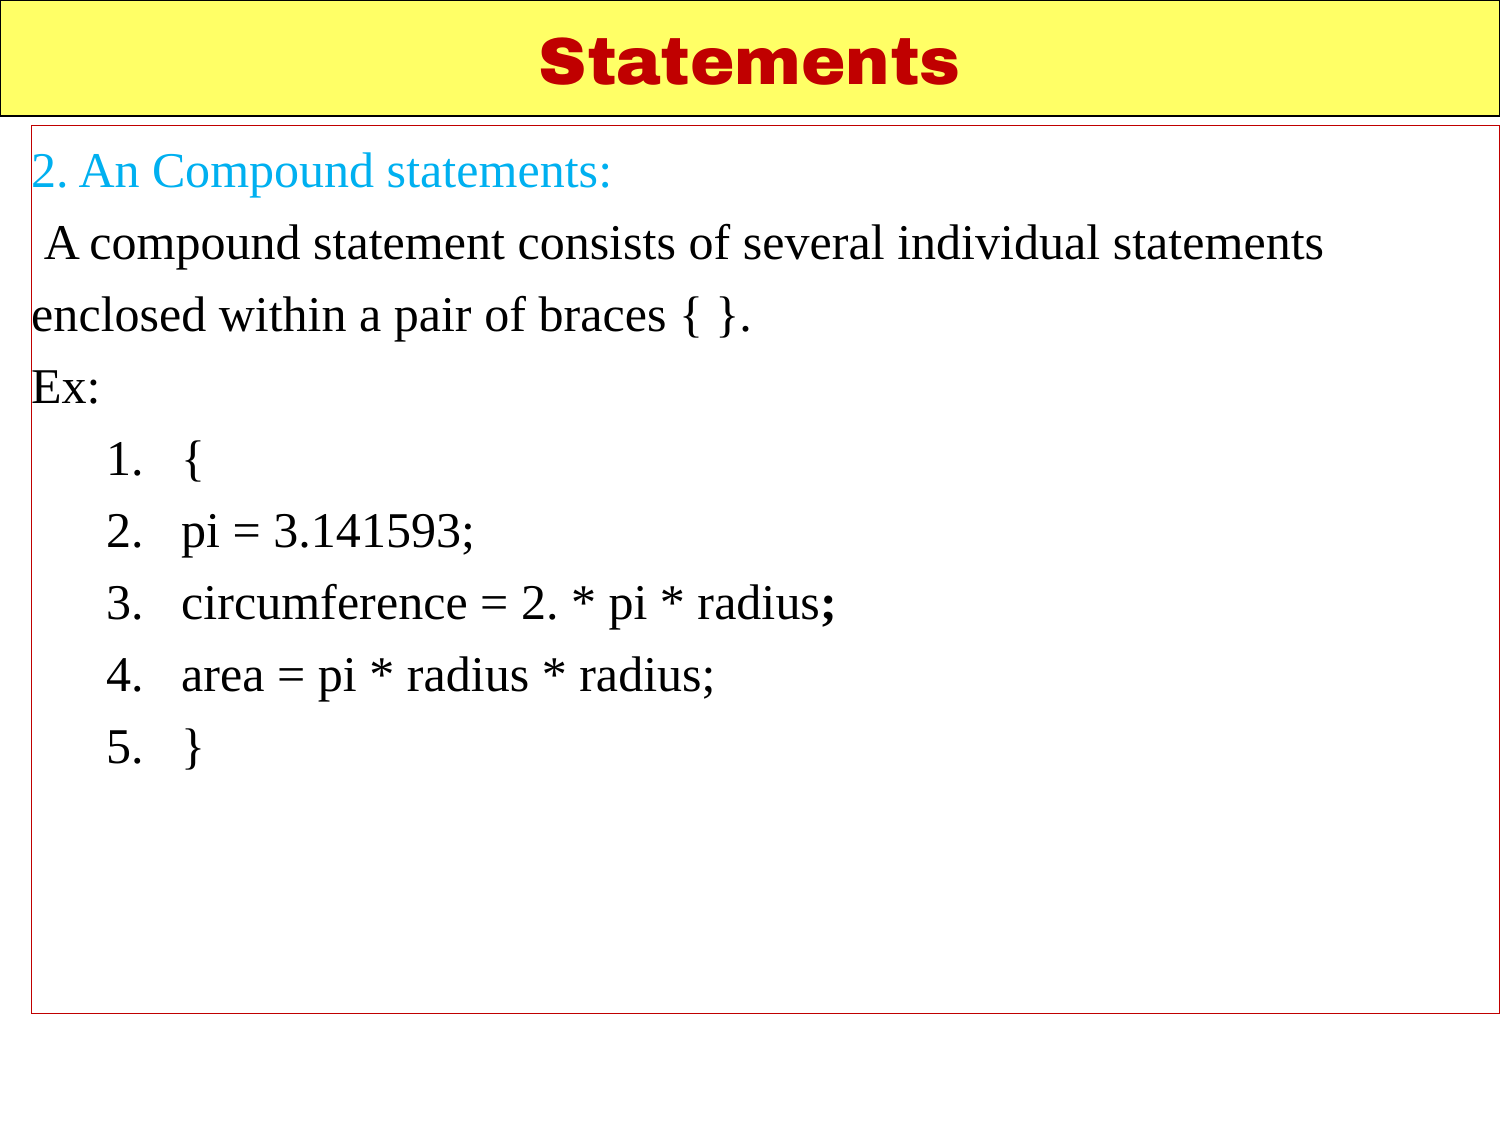

# Statements
2. An Compound statements:
 A compound statement consists of several individual statements
enclosed within a pair of braces { }.
Ex:
{
pi = 3.141593;
circumference = 2. * pi * radius;
area = pi * radius * radius;
}